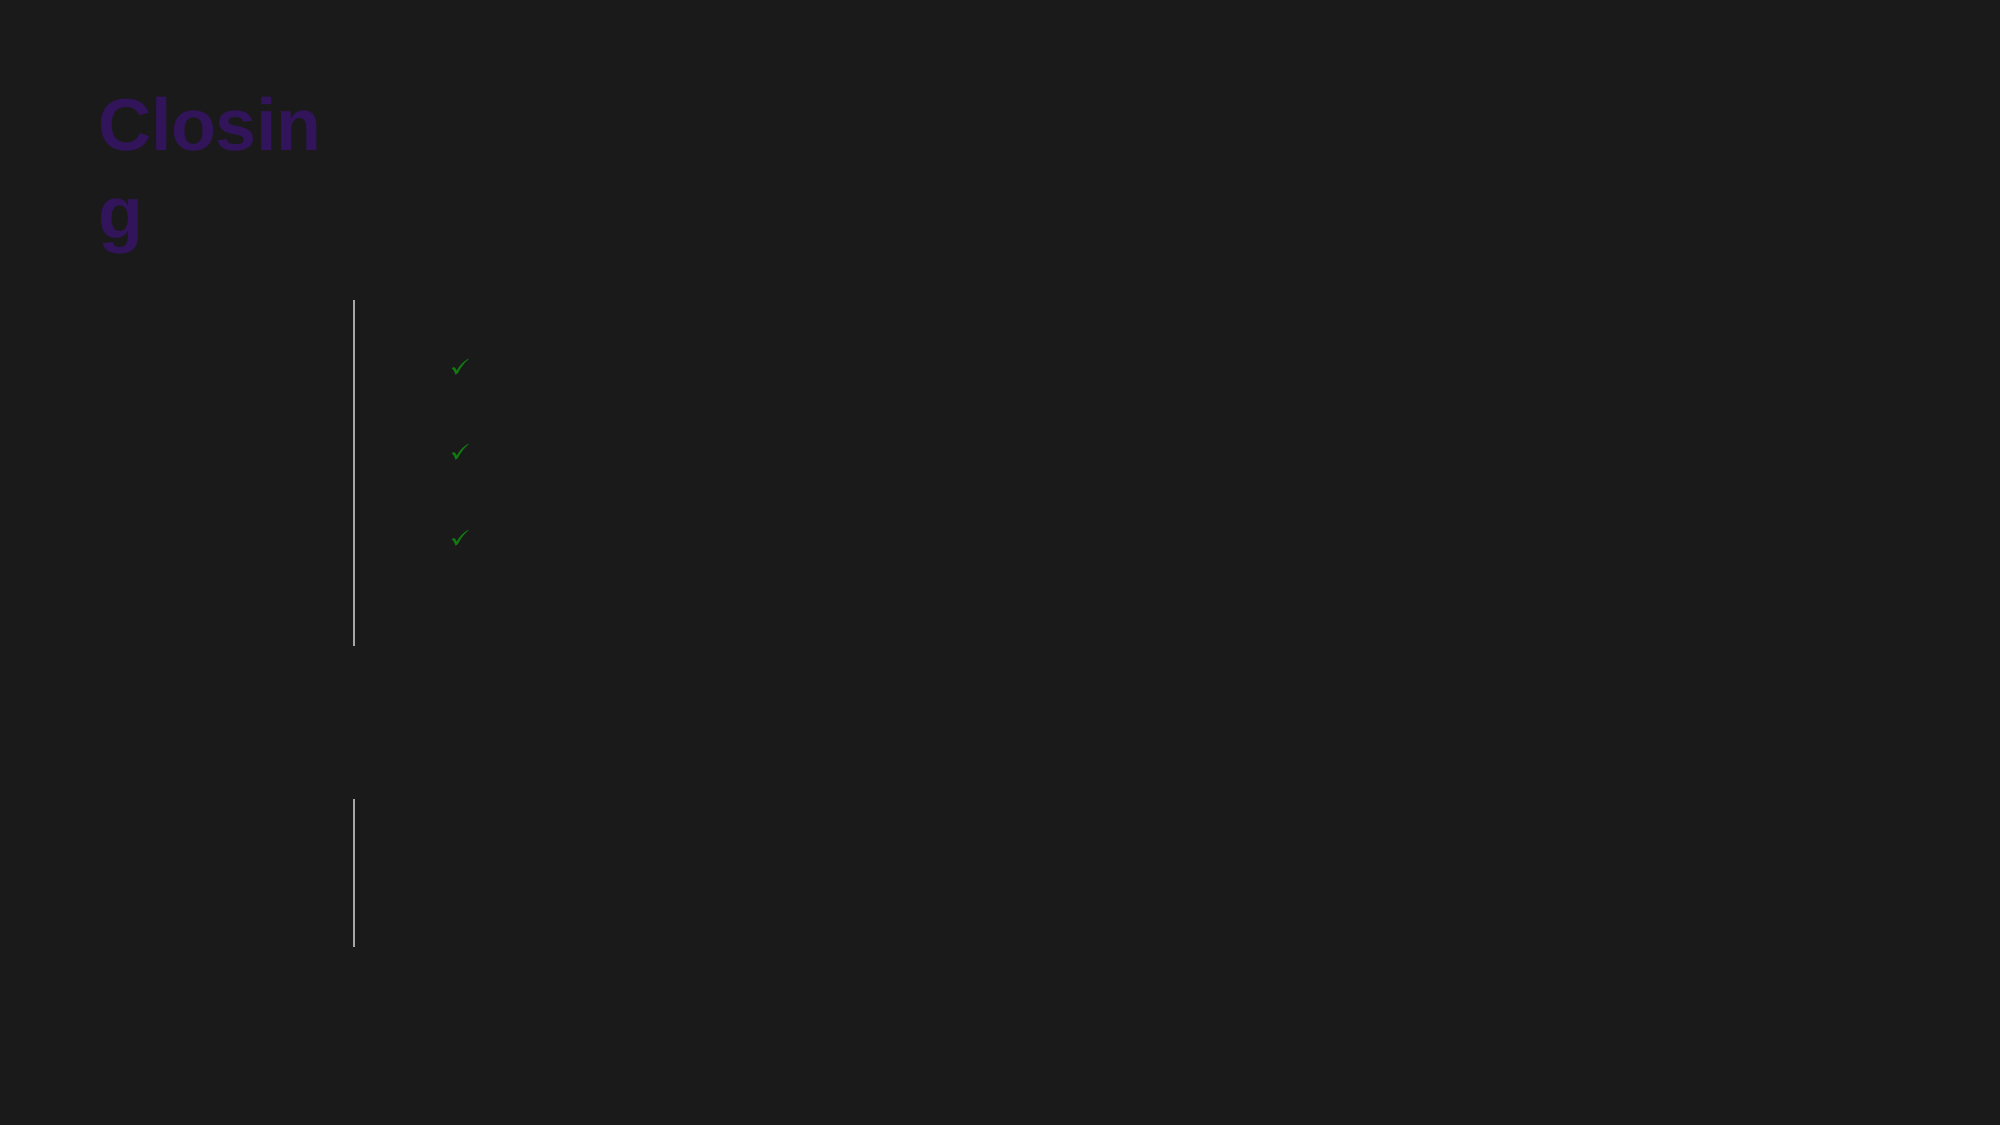

Closing
Thank you for your participation in today’s Azure Synapse Technical Boot Camp!
We learned:
Best practices for rapid and reliable data ingestion into a Data Warehouse
A well architected data lake is built upon scalable and secure partitioning structure
Established best practices for data transformation within the data engineering pipeline in order to efficiently go from raw to structured data for analysis
TODAY
We will learn to:
Implement optimization strategizes for data warehouse using SQL
Apply security concepts to a customer scenario
TOMORROW